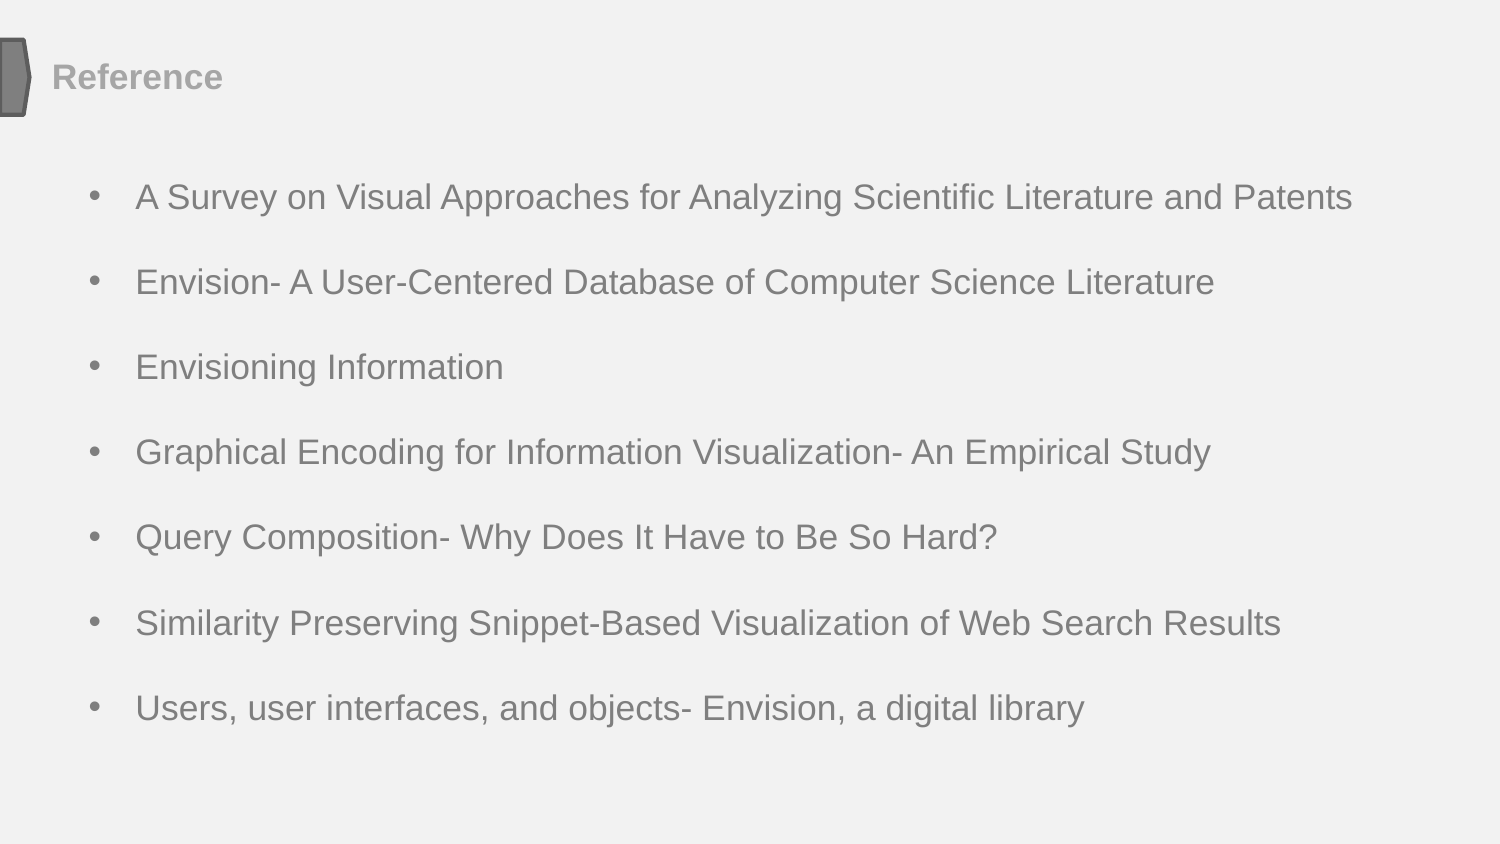

Reference

A Survey on Visual Approaches for Analyzing Scientific Literature and Patents

Envision- A User-Centered Database of Computer Science Literature

Envisioning Information

Graphical Encoding for Information Visualization- An Empirical Study

Query Composition- Why Does It Have to Be So Hard?

Similarity Preserving Snippet-Based Visualization of Web Search Results

Users, user interfaces, and objects- Envision, a digital library